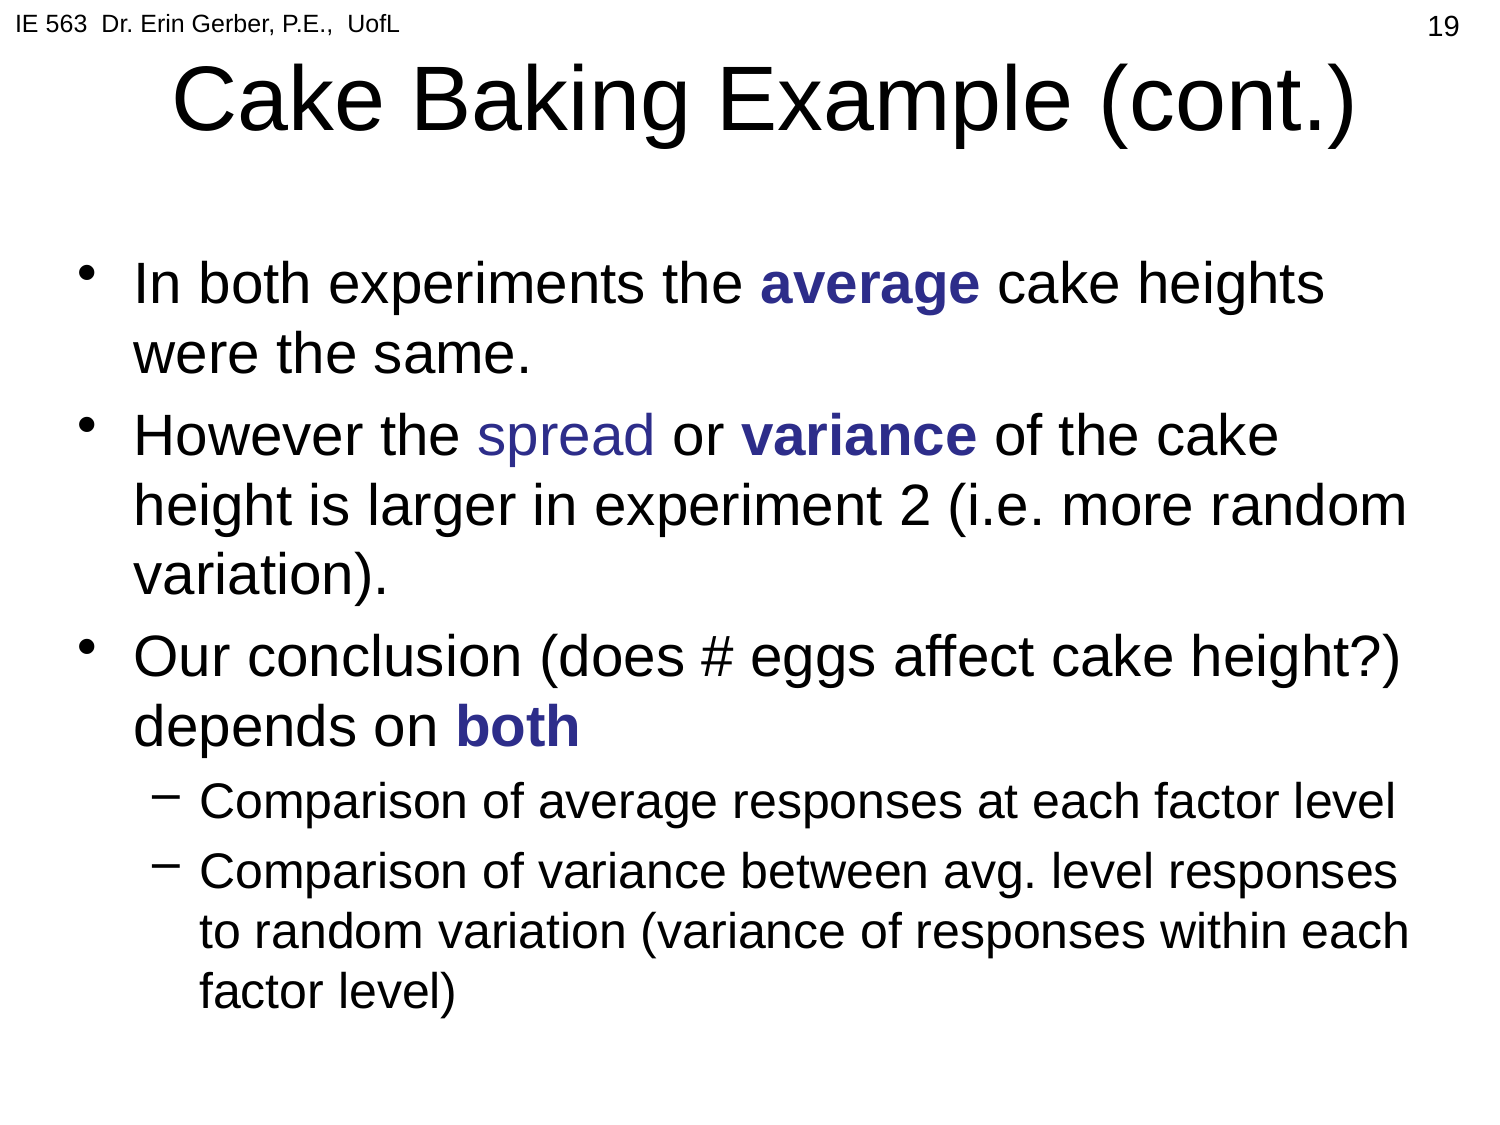

IE 563  Dr. Erin Gerber, P.E.,  UofL
# Cake Baking Example (cont.)
19
In both experiments the average cake heights were the same.
However the spread or variance of the cake height is larger in experiment 2 (i.e. more random variation).
Our conclusion (does # eggs affect cake height?) depends on both
Comparison of average responses at each factor level
Comparison of variance between avg. level responses to random variation (variance of responses within each factor level)